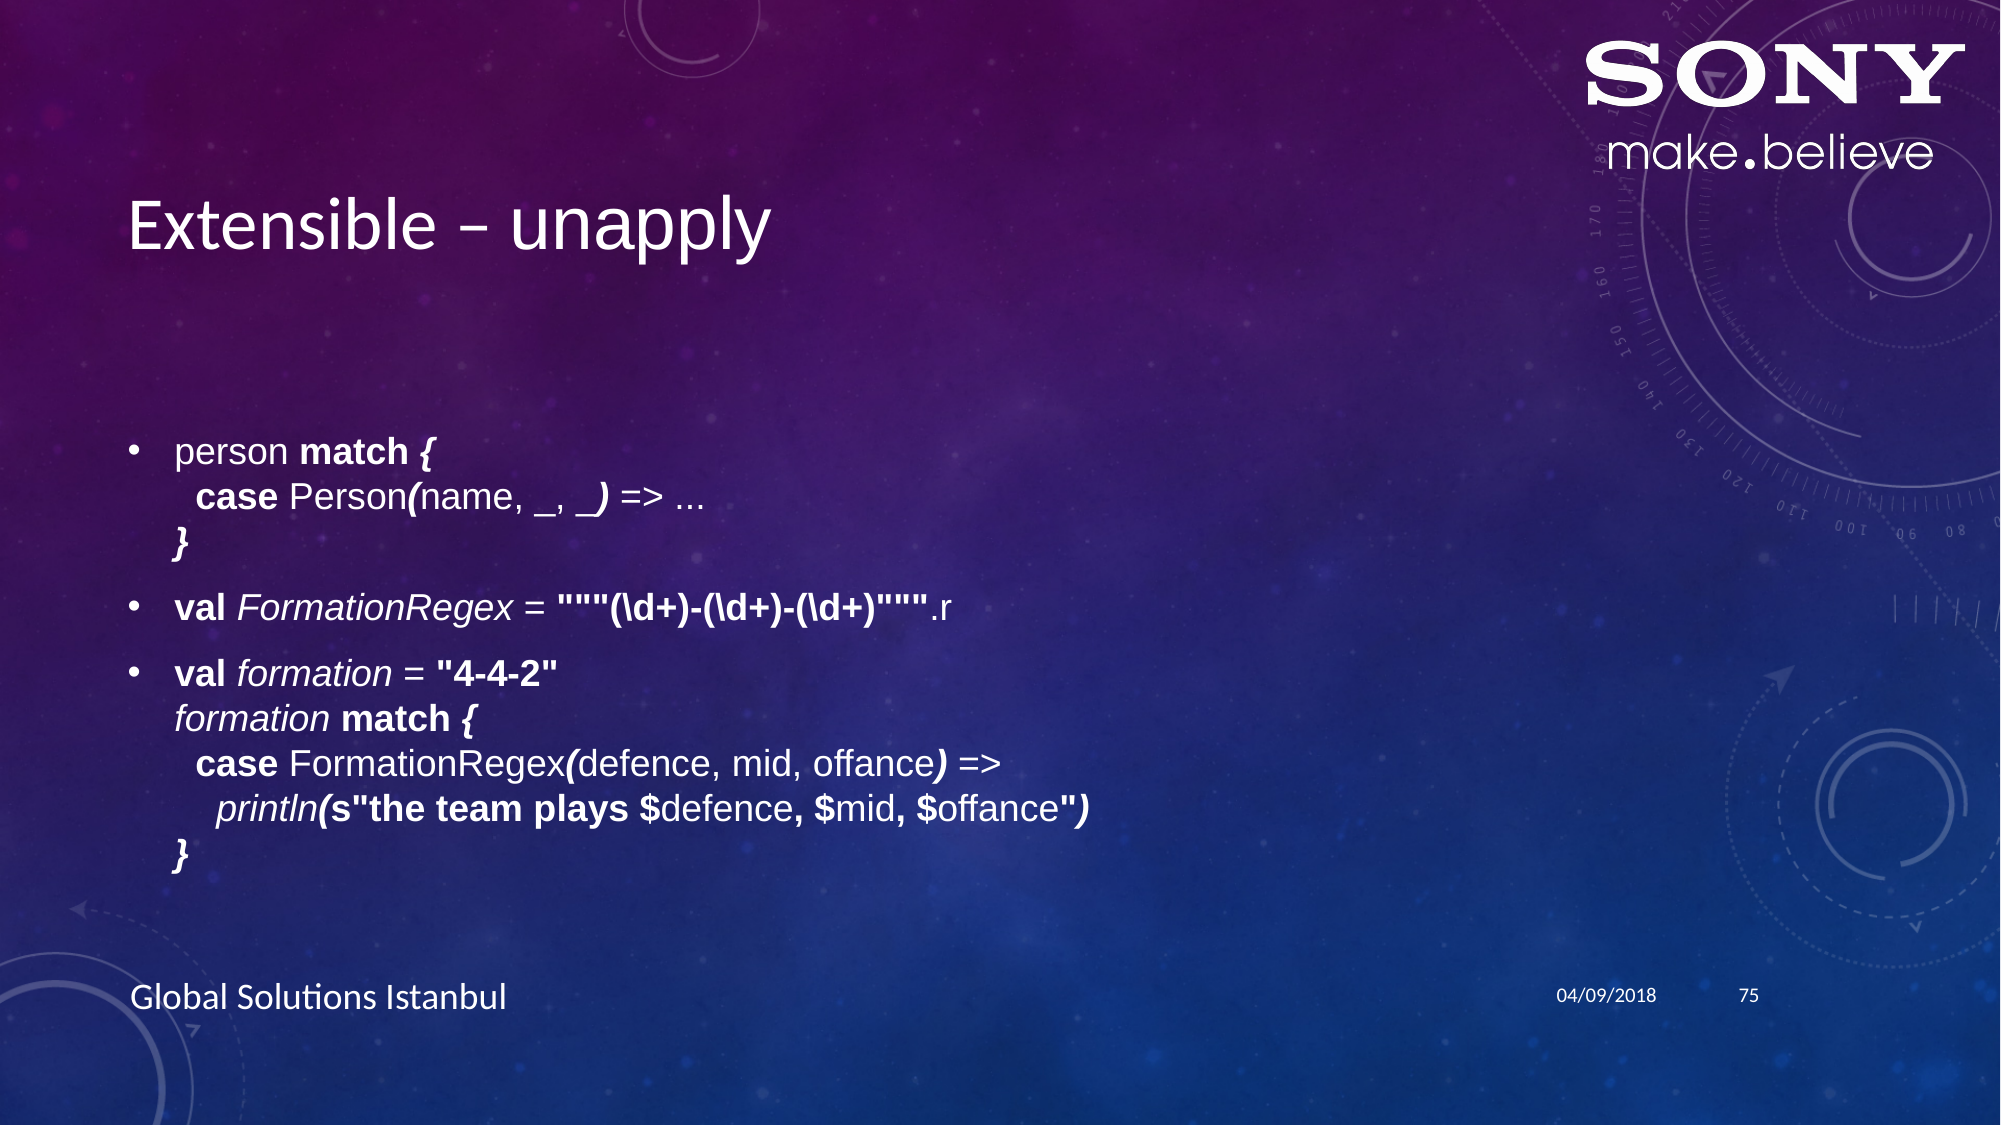

# Extensible – unapply
person match {
  case Person(name, _, _) => ...
}
val FormationRegex = """(\d+)-(\d+)-(\d+)""".r
val formation = "4-4-2"
formation match {
  case FormationRegex(defence, mid, offance) =>
    println(s"the team plays $defence, $mid, $offance")
}
04/09/2018
75